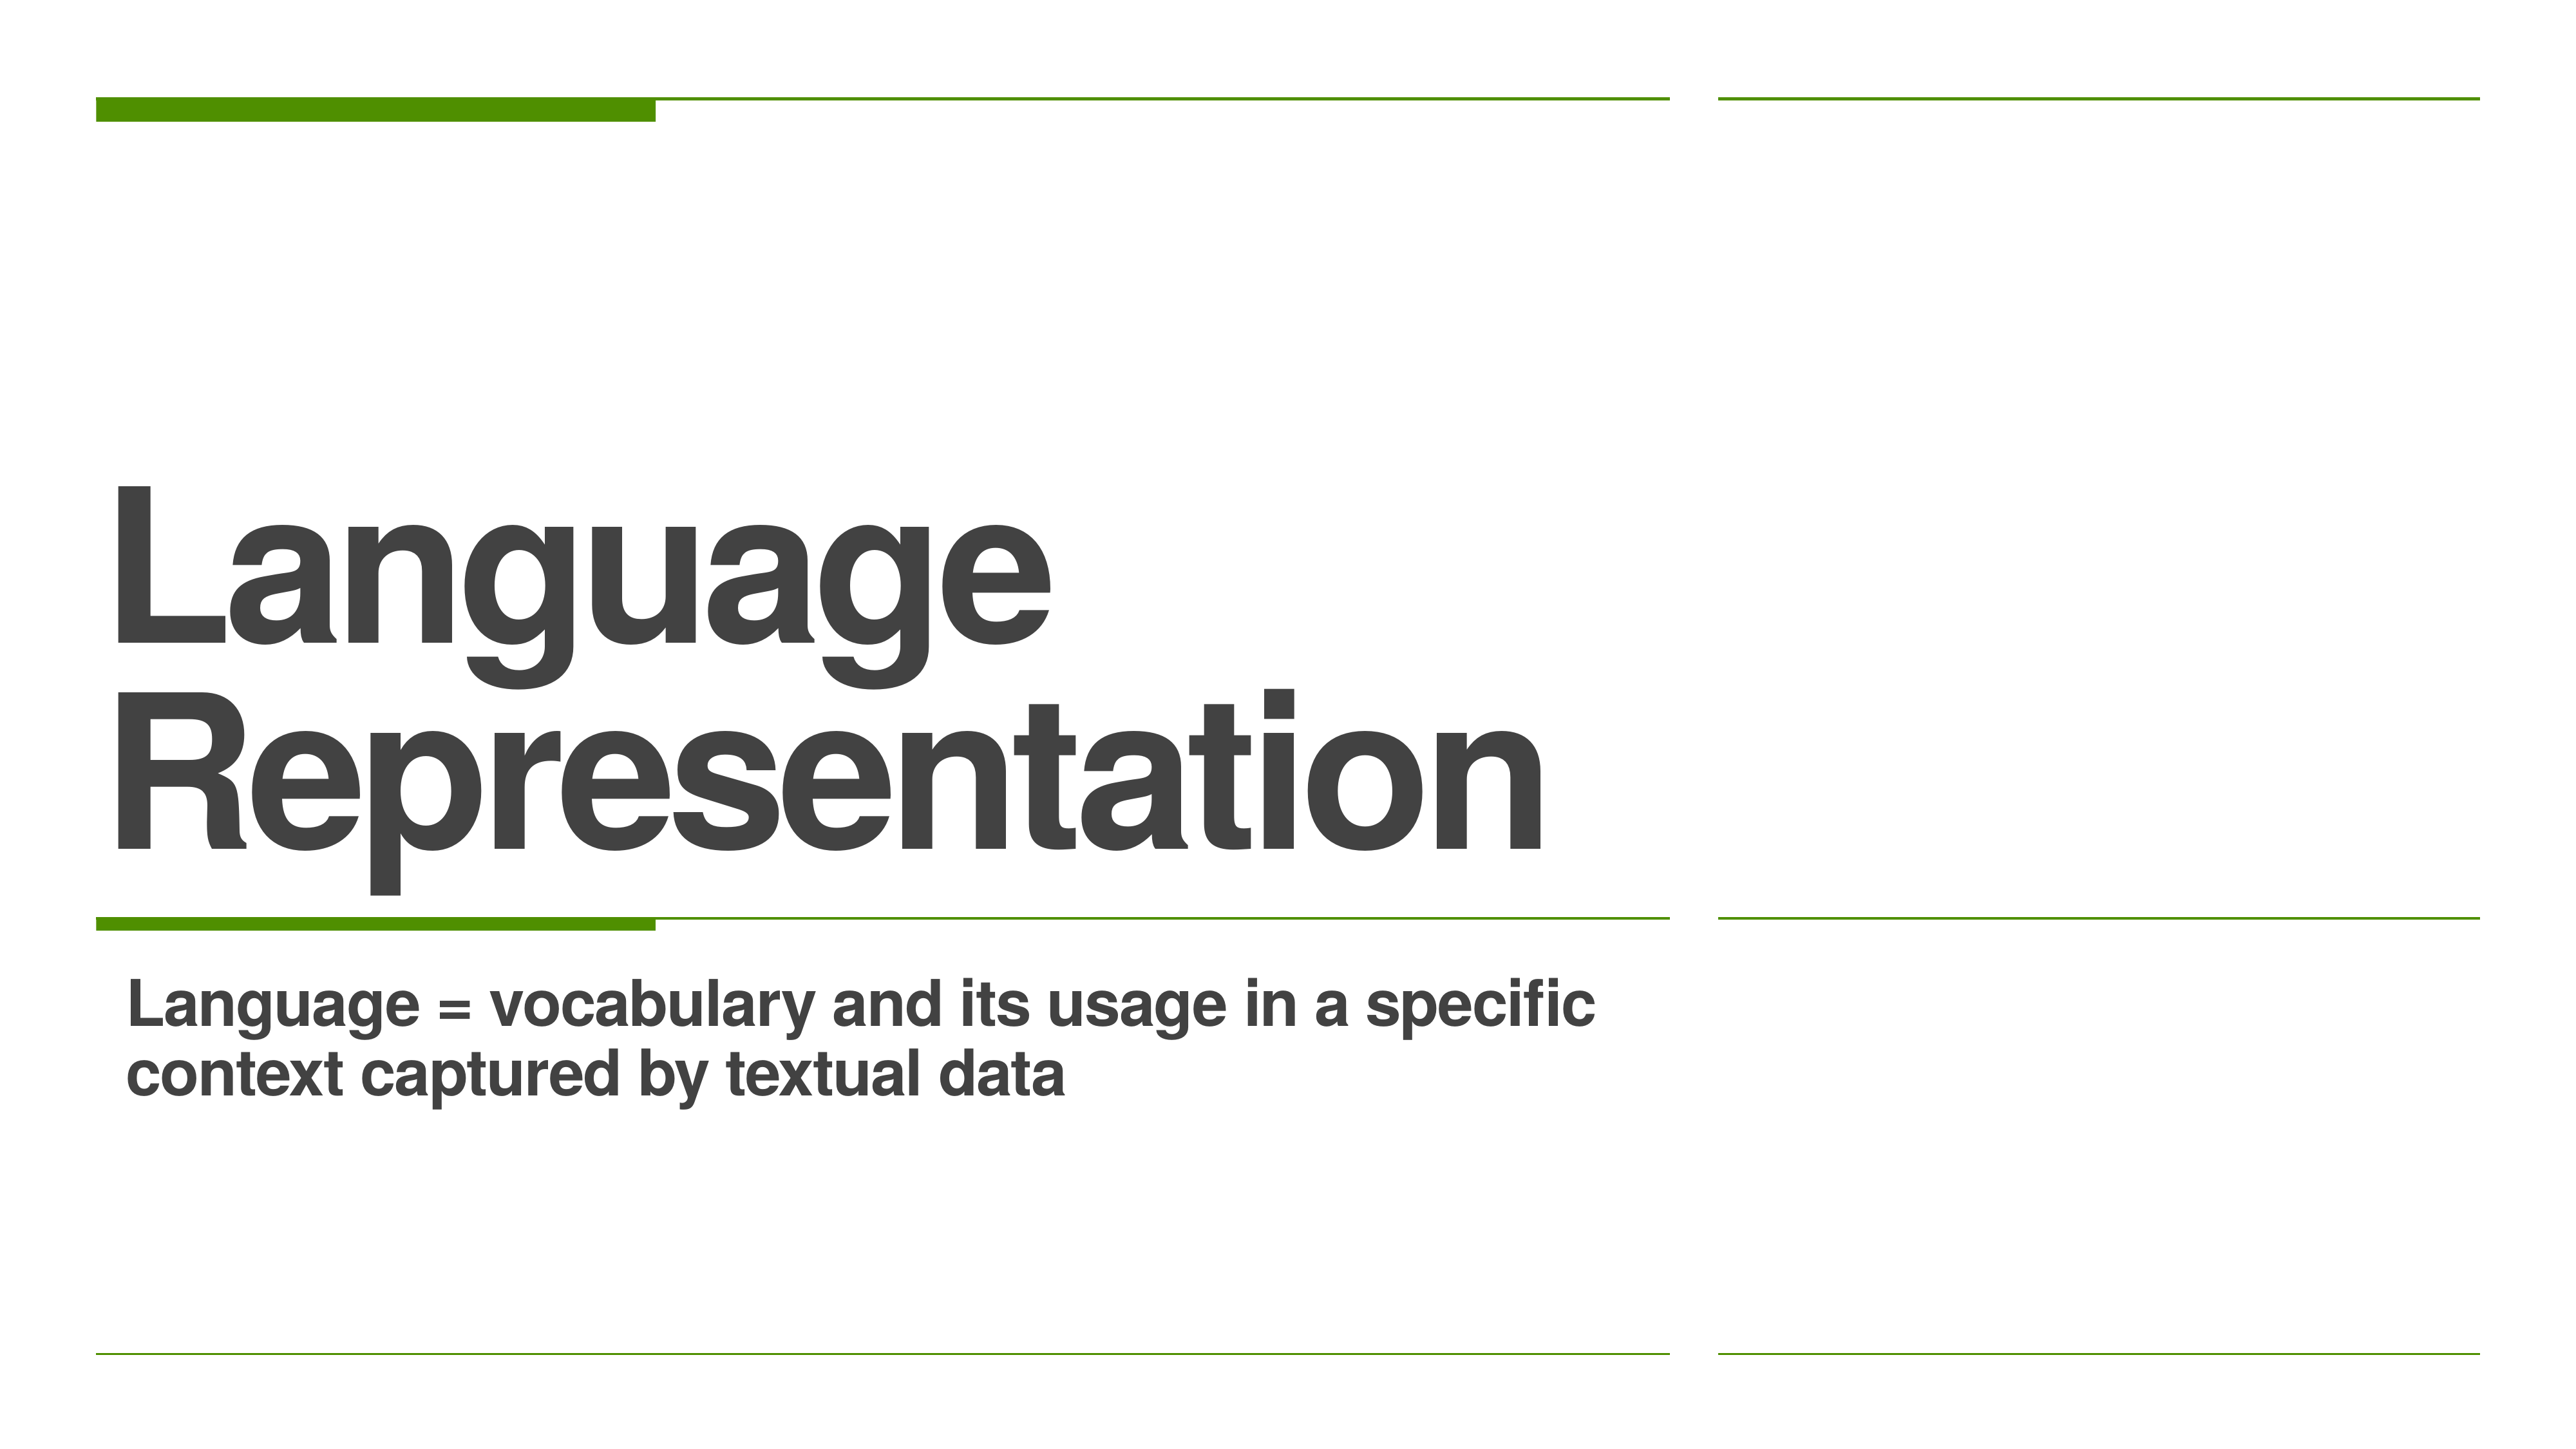

# Language Representation
Language = vocabulary and its usage in a specific context captured by textual data